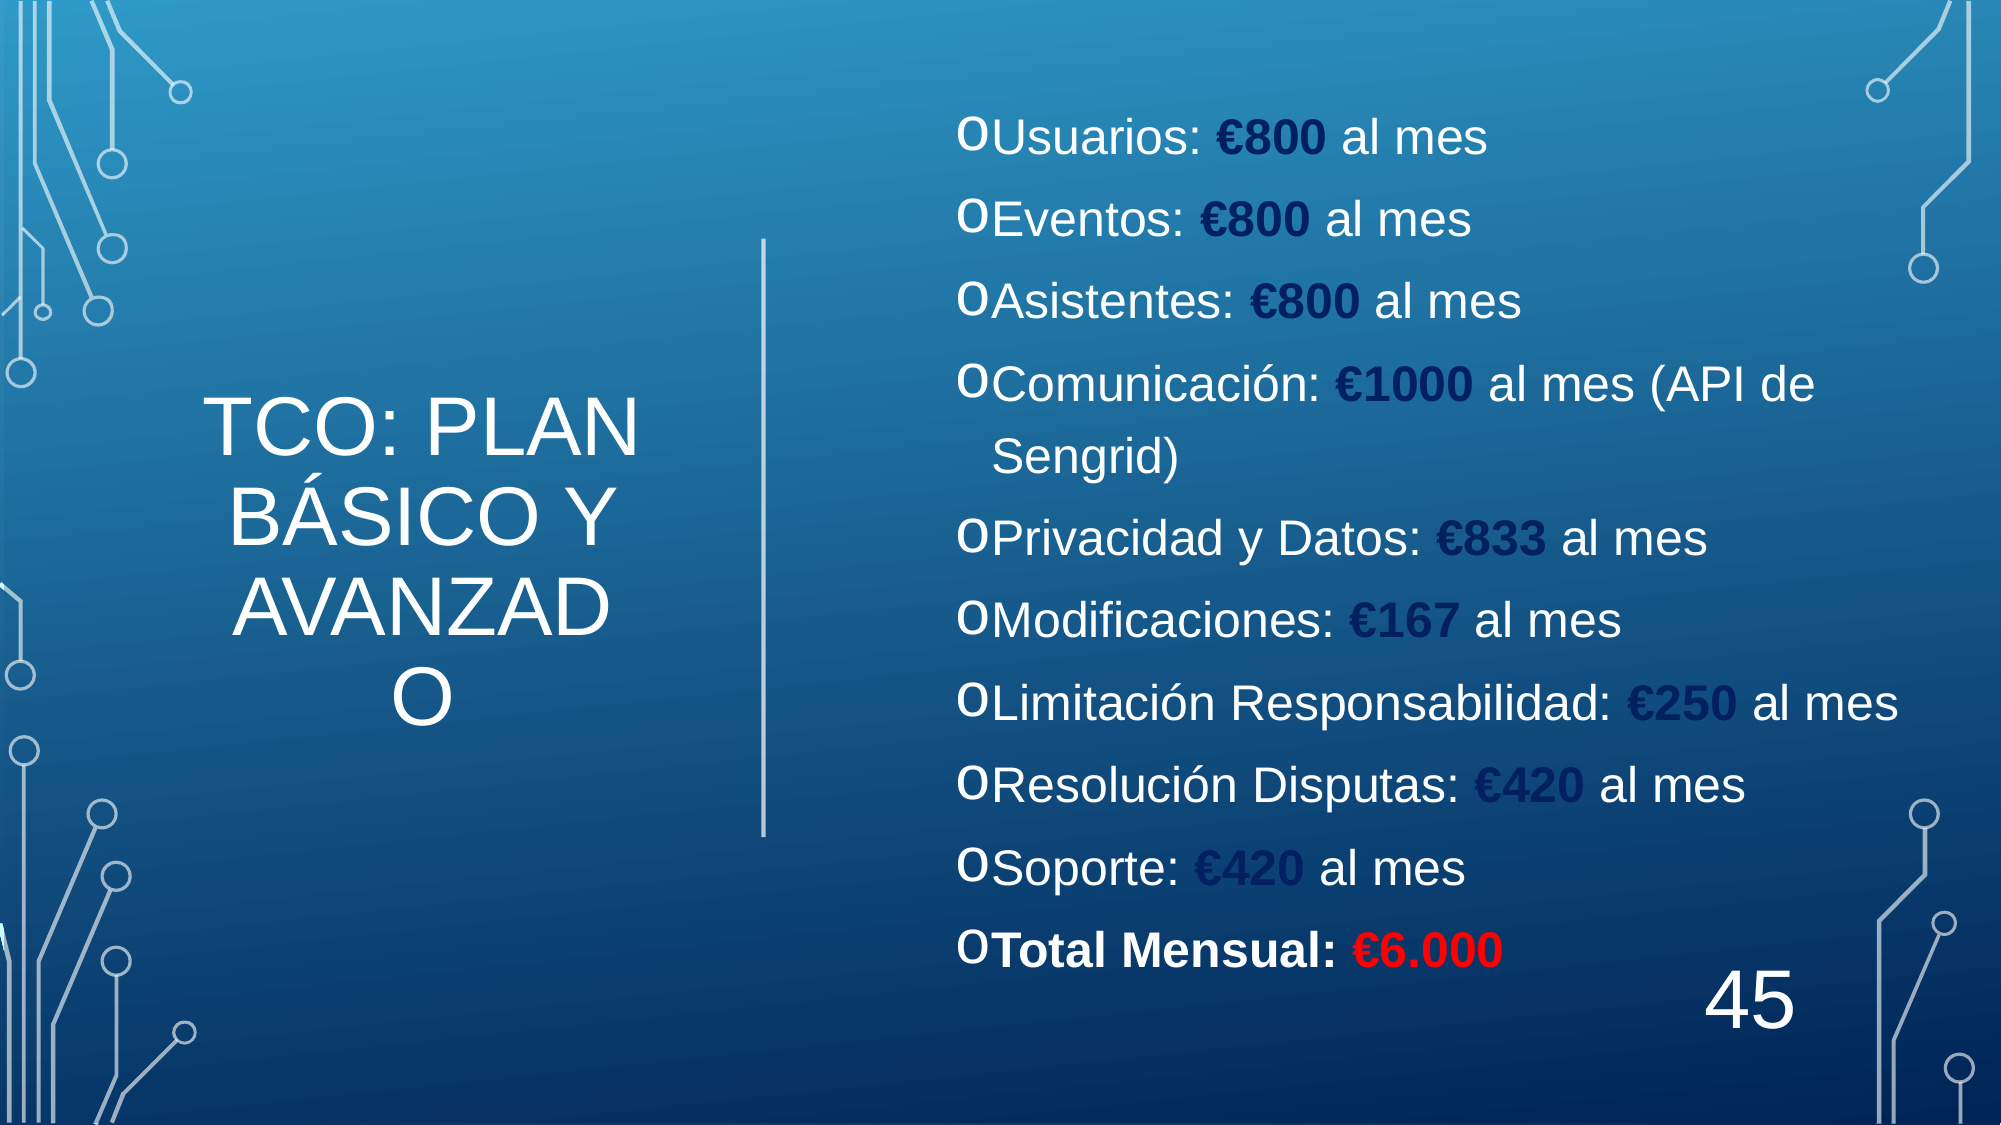

Usuarios: €800 al mes
Eventos: €800 al mes
Asistentes: €800 al mes
Comunicación: €1000 al mes (API de Sengrid)
Privacidad y Datos: €833 al mes
Modificaciones: €167 al mes
Limitación Responsabilidad: €250 al mes
Resolución Disputas: €420 al mes
Soporte: €420 al mes
Total Mensual: €6.000
# TCO: Plan básico y avanzado
45
EventHub